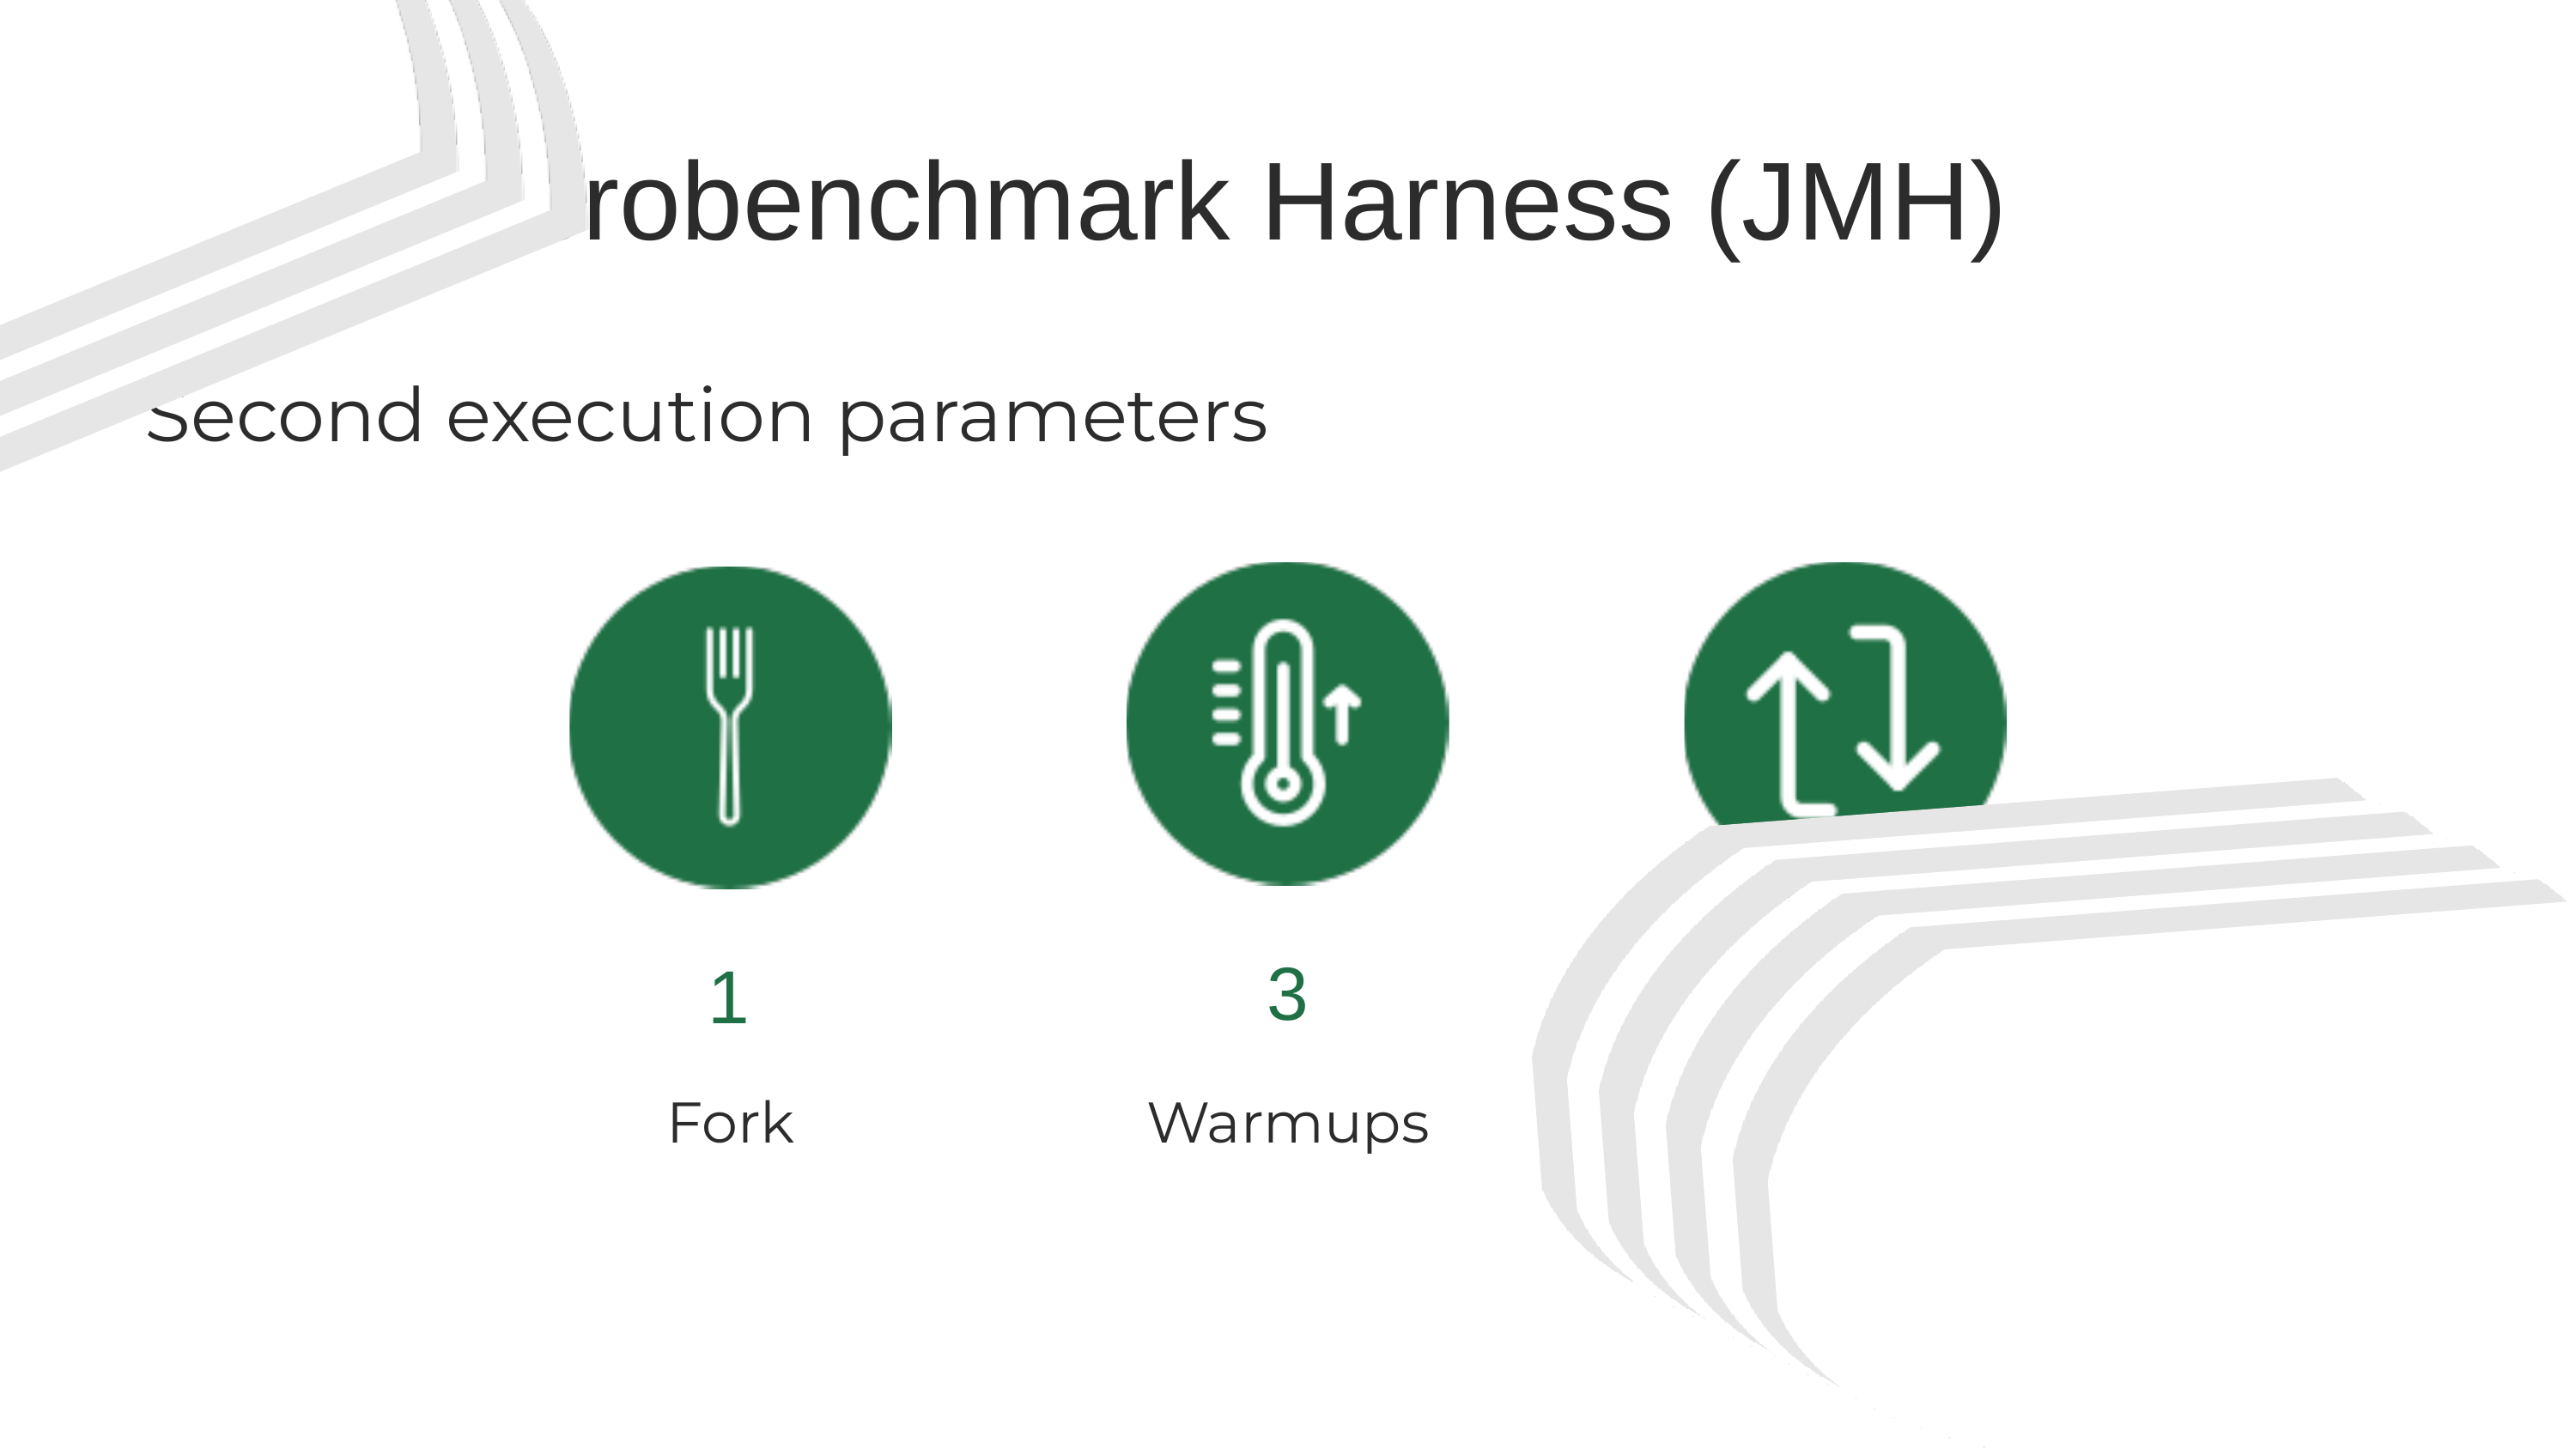

Java Microbenchmark Harness (JMH)
Second execution parameters

3
1
10
Fork
Warmups
Measurements